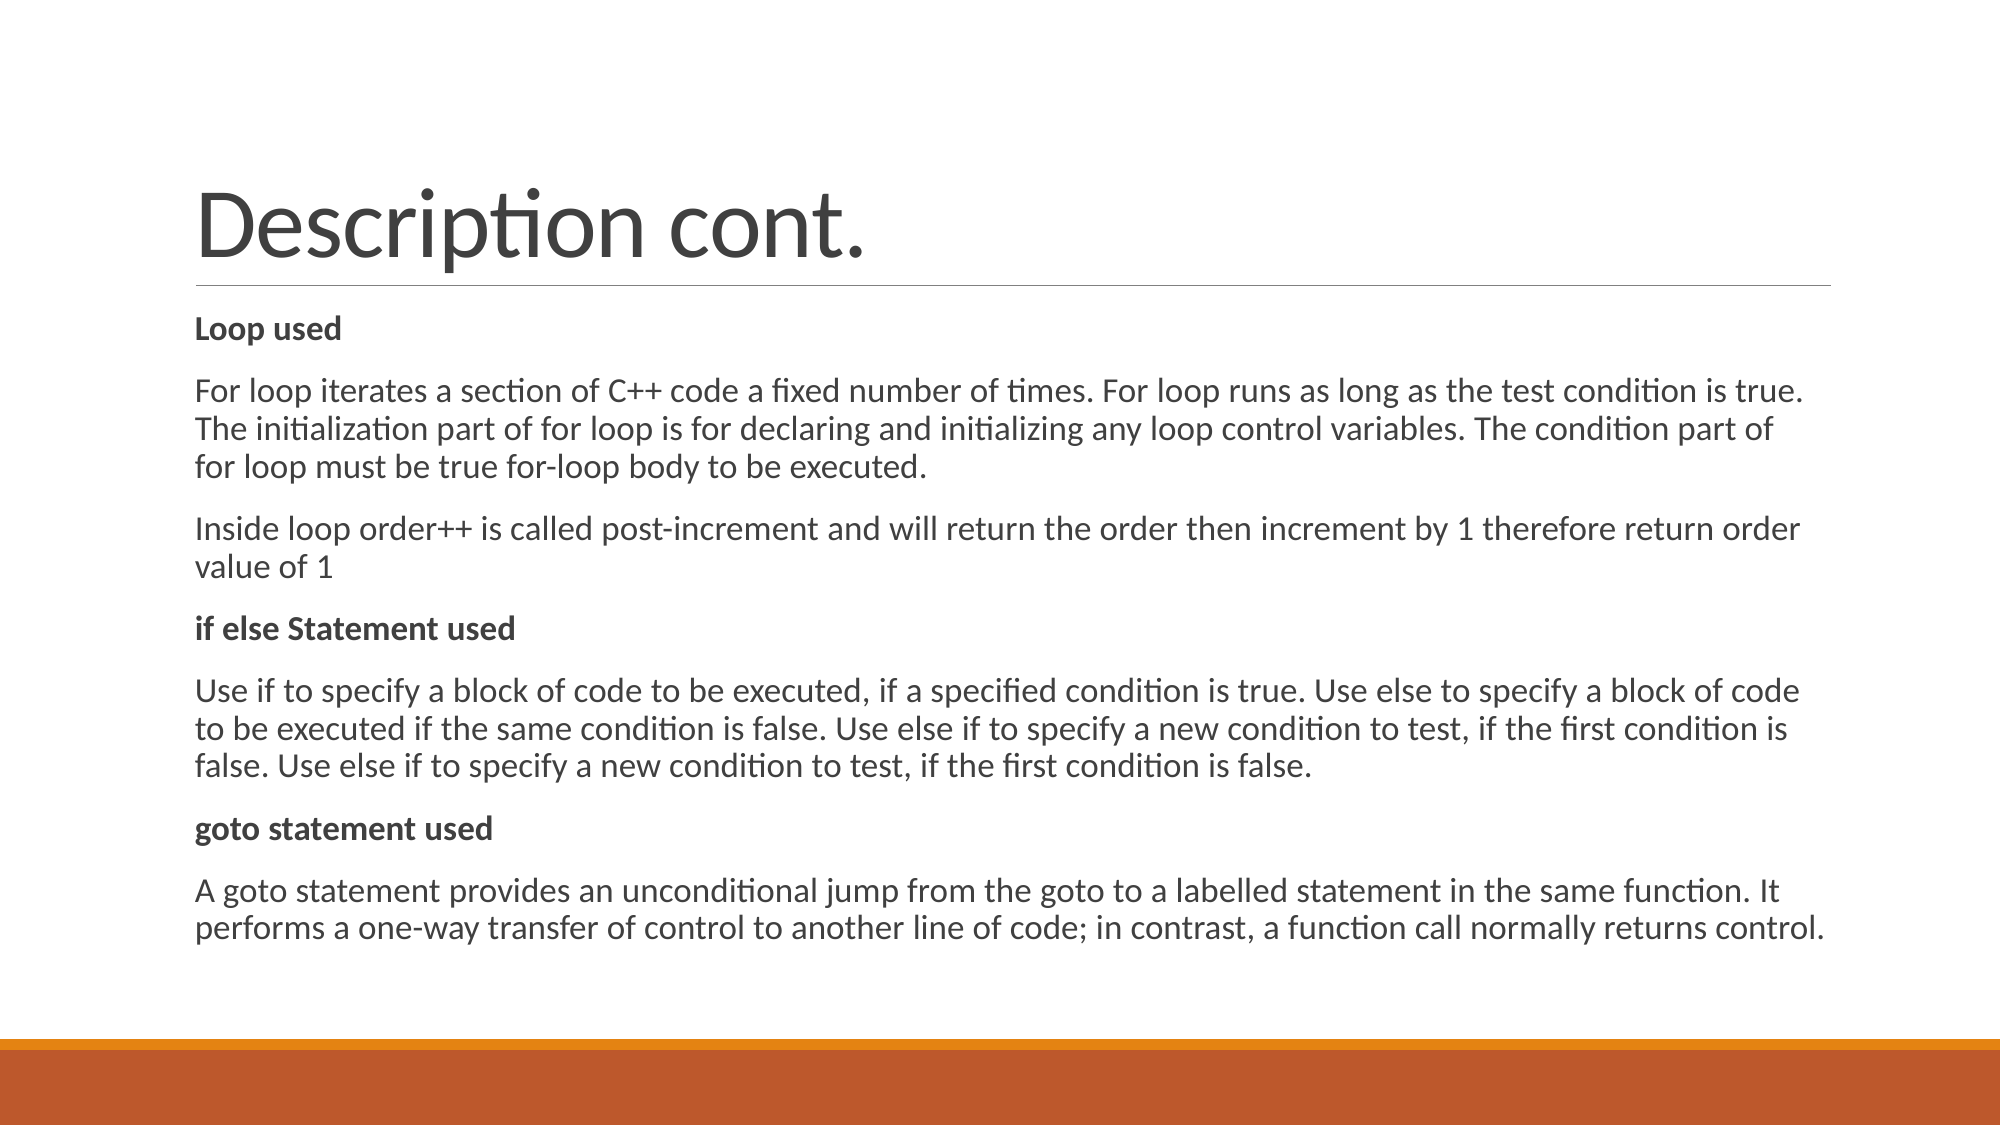

# Description cont.
Loop used
For loop iterates a section of C++ code a fixed number of times. For loop runs as long as the test condition is true. The initialization part of for loop is for declaring and initializing any loop control variables. The condition part of for loop must be true for-loop body to be executed.
Inside loop order++ is called post-increment and will return the order then increment by 1 therefore return order value of 1
if else Statement used
Use if to specify a block of code to be executed, if a specified condition is true. Use else to specify a block of code to be executed if the same condition is false. Use else if to specify a new condition to test, if the first condition is false. Use else if to specify a new condition to test, if the first condition is false.
goto statement used
A goto statement provides an unconditional jump from the goto to a labelled statement in the same function. It performs a one-way transfer of control to another line of code; in contrast, a function call normally returns control.